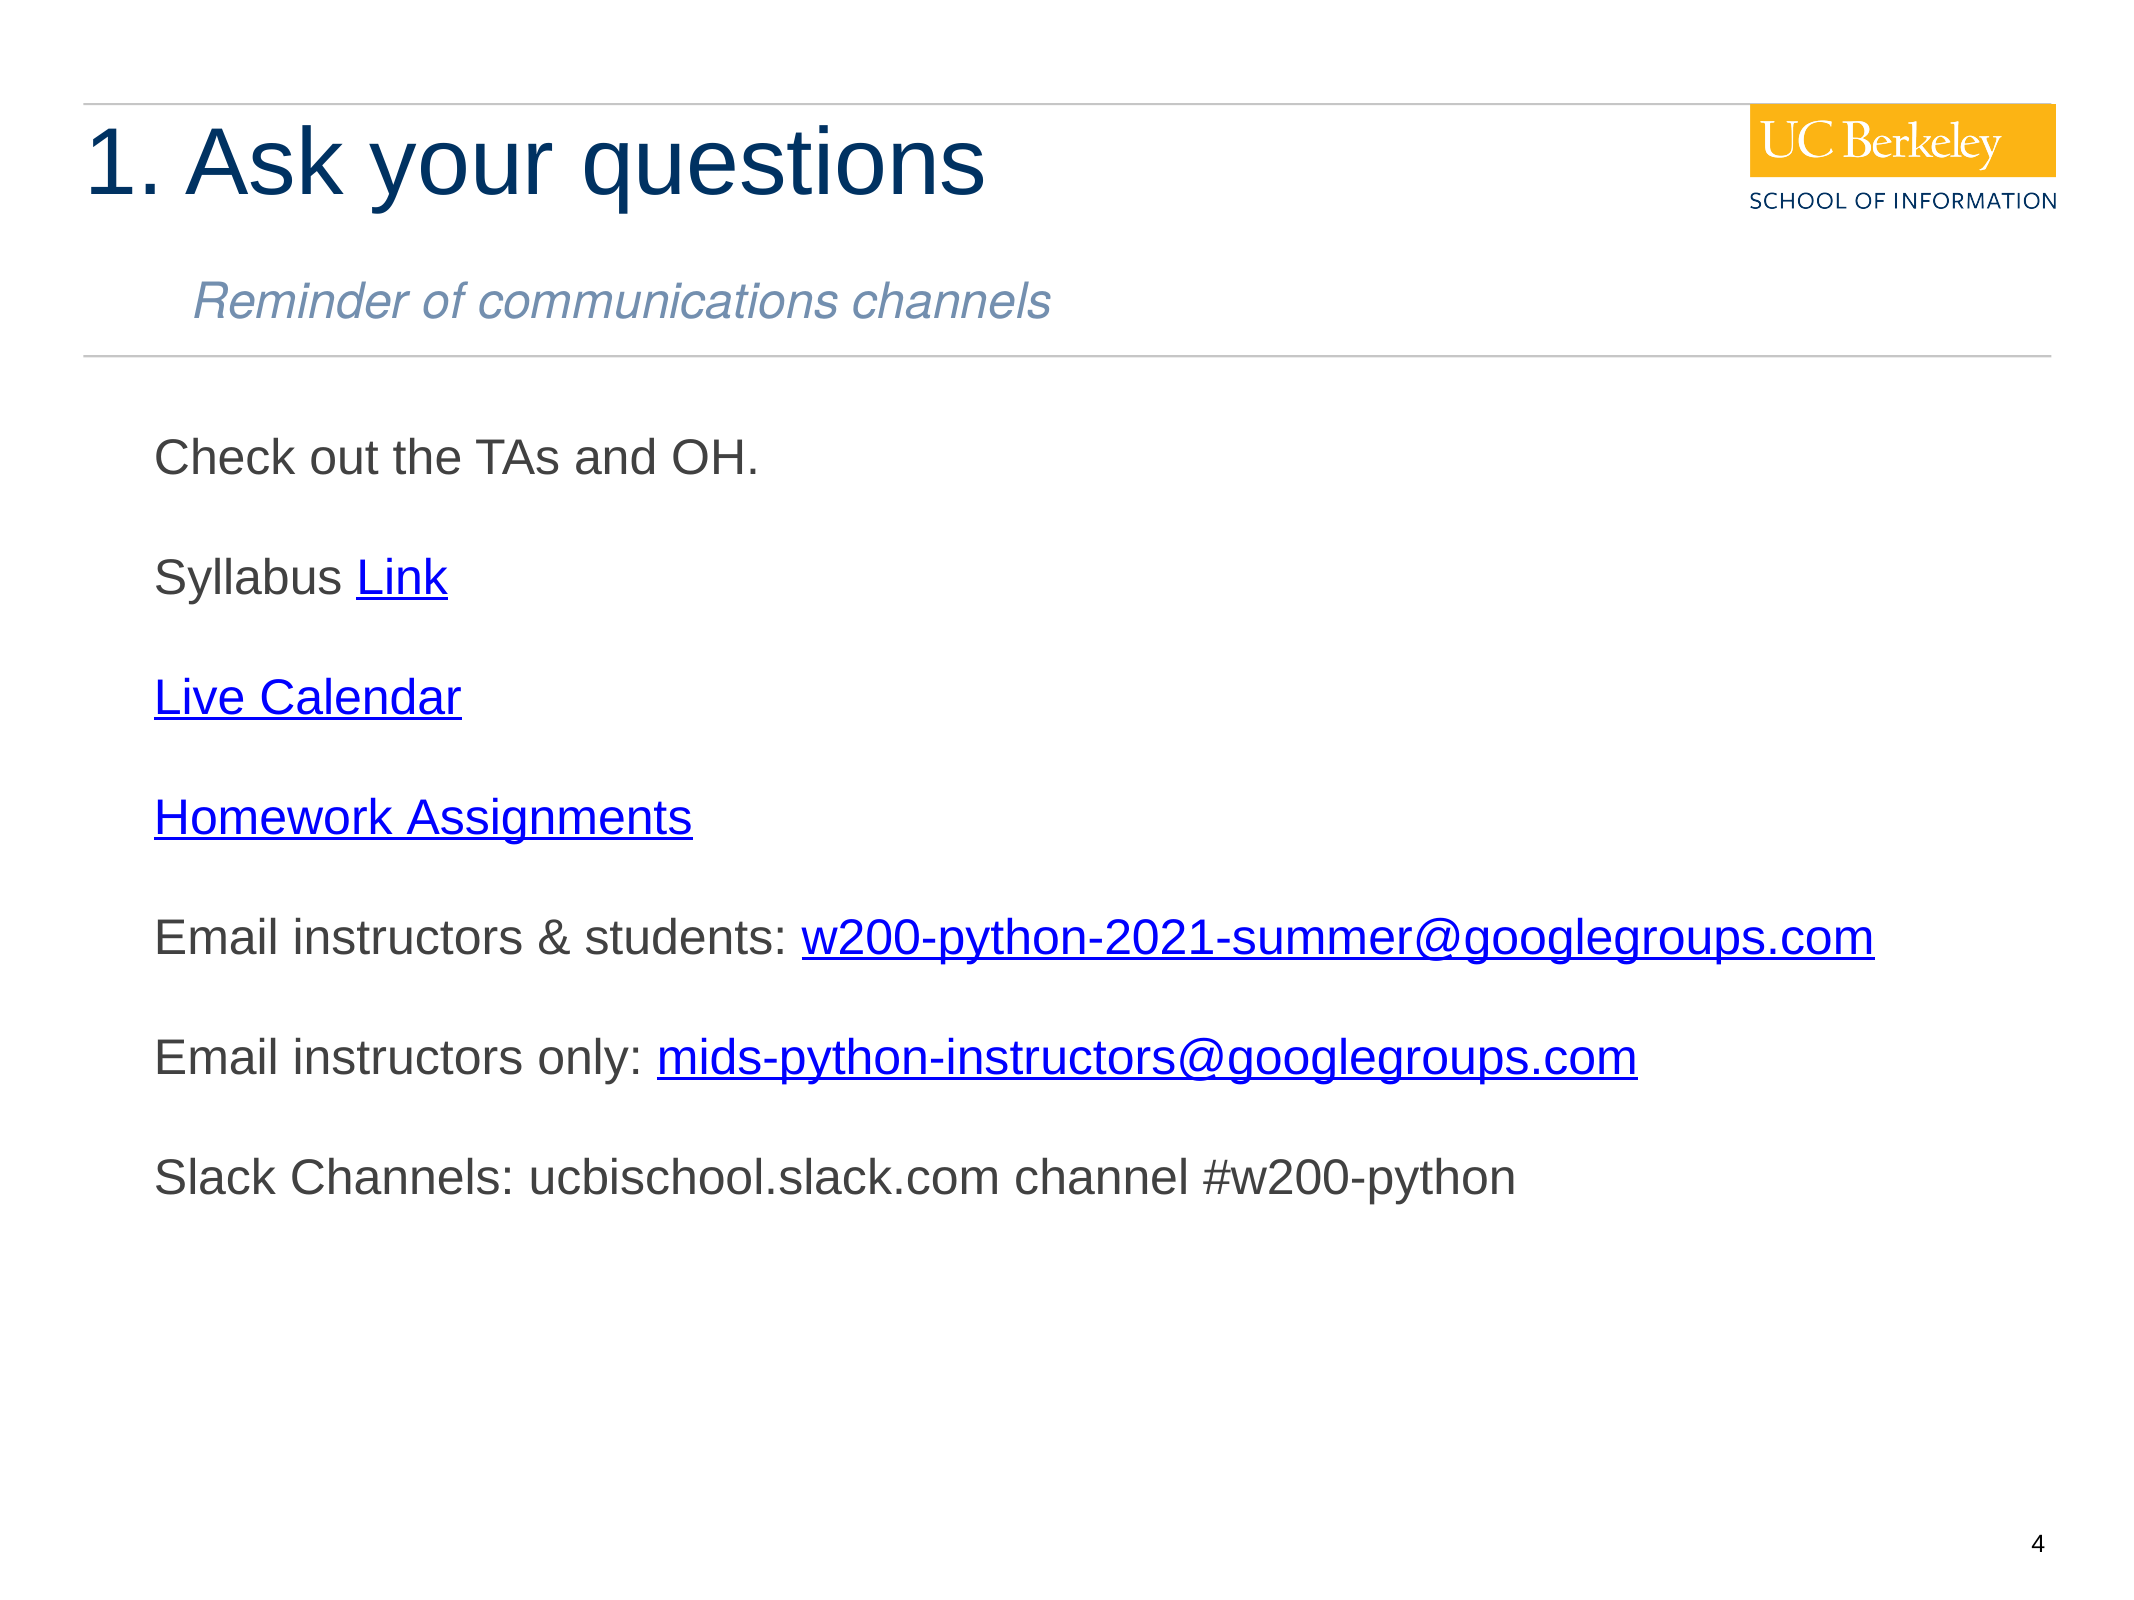

# 1. Ask your questions
Reminder of communications channels
Check out the TAs and OH.

Syllabus Link

Live Calendar

Homework Assignments

Email instructors & students: w200-python-2021-summer@googlegroups.com

Email instructors only: mids-python-instructors@googlegroups.com

Slack Channels: ucbischool.slack.com channel #w200-python
4